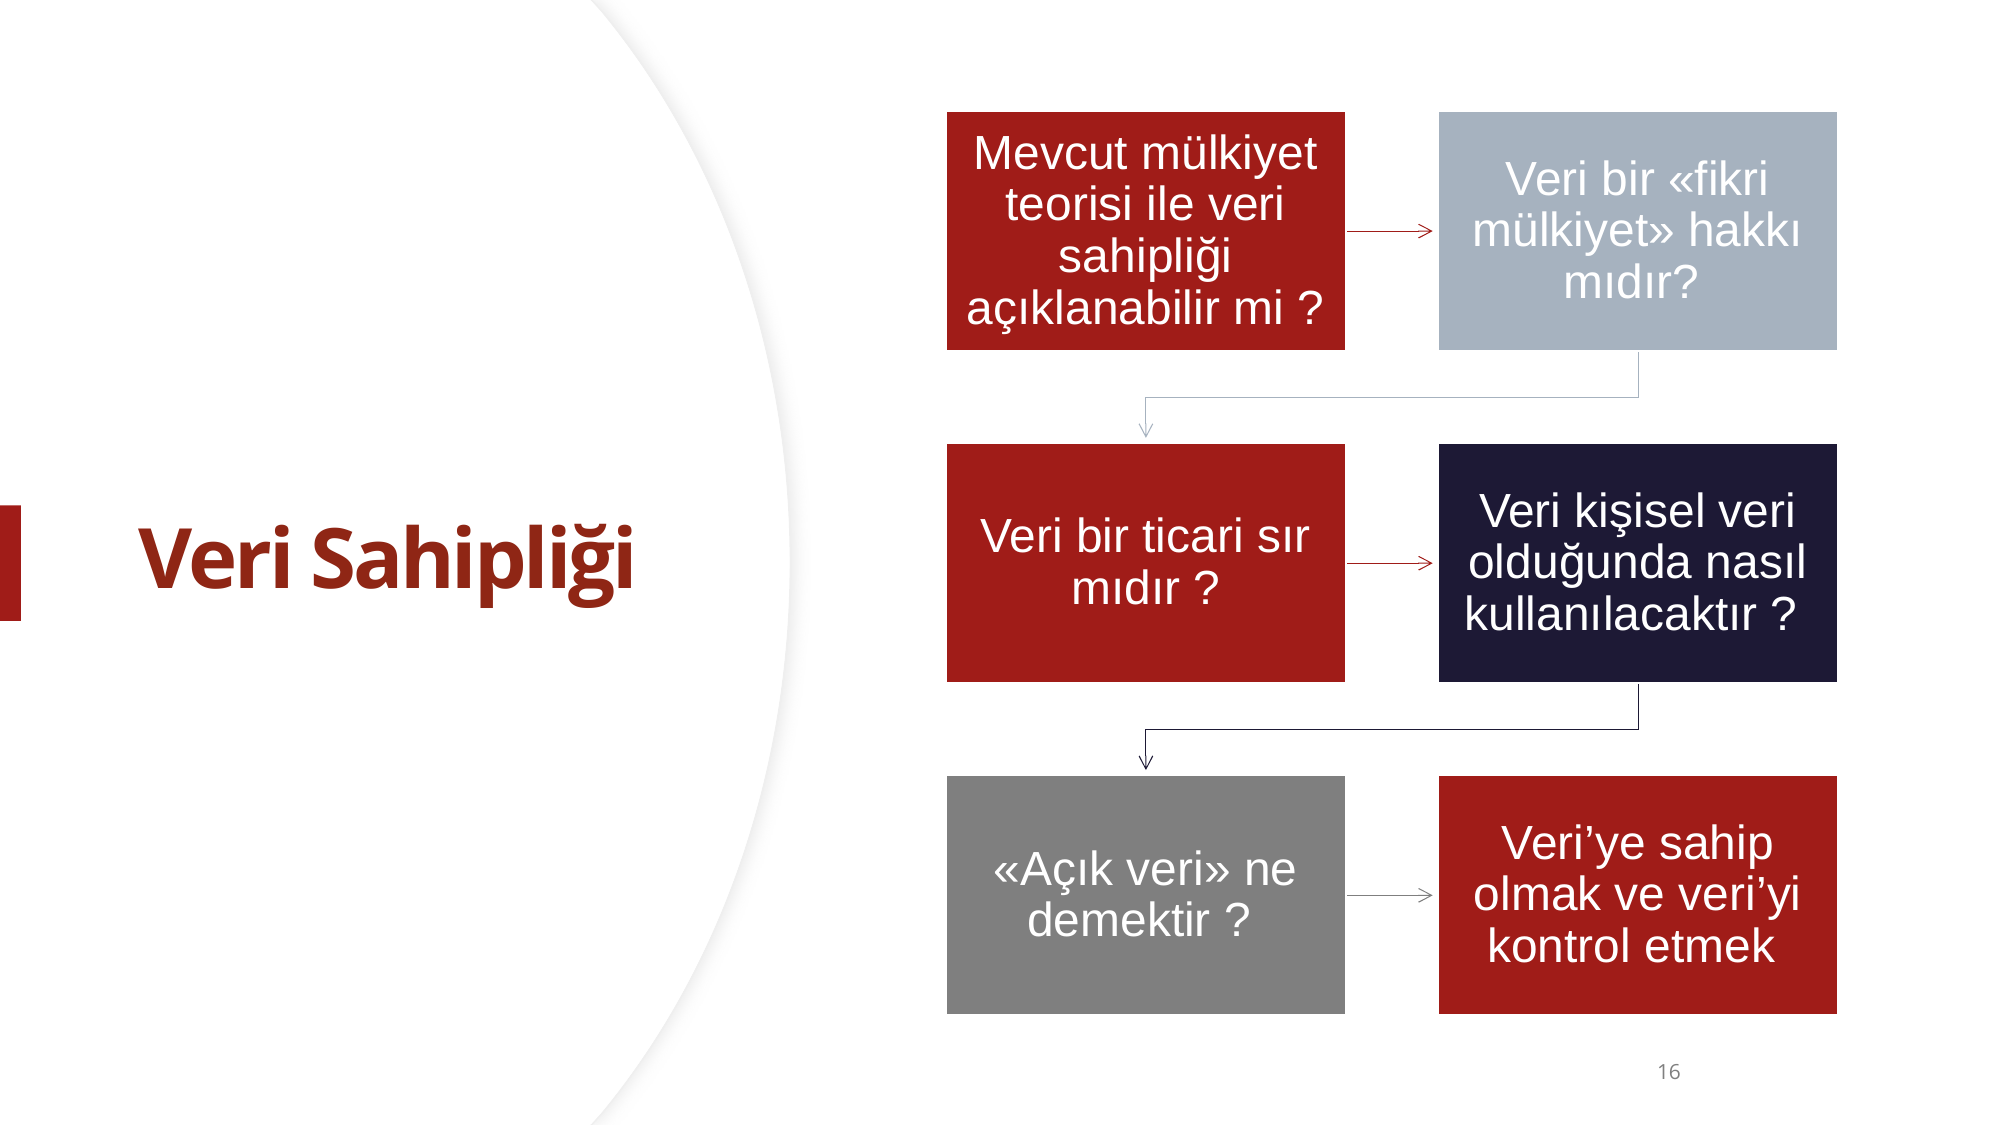

Mevcut mülkiyet teorisi ile veri sahipliği açıklanabilir mi ?

Veri bir «fikri mülkiyet» hakkı mıdır?

Veri bir ticari sır mıdır ?

Veri kişisel veri olduğunda nasıl kullanılacaktır ?

«Açık veri» ne demektir ?
Veri’ye sahip olmak ve veri’yi kontrol etmek
# Veri Sahipliği

16